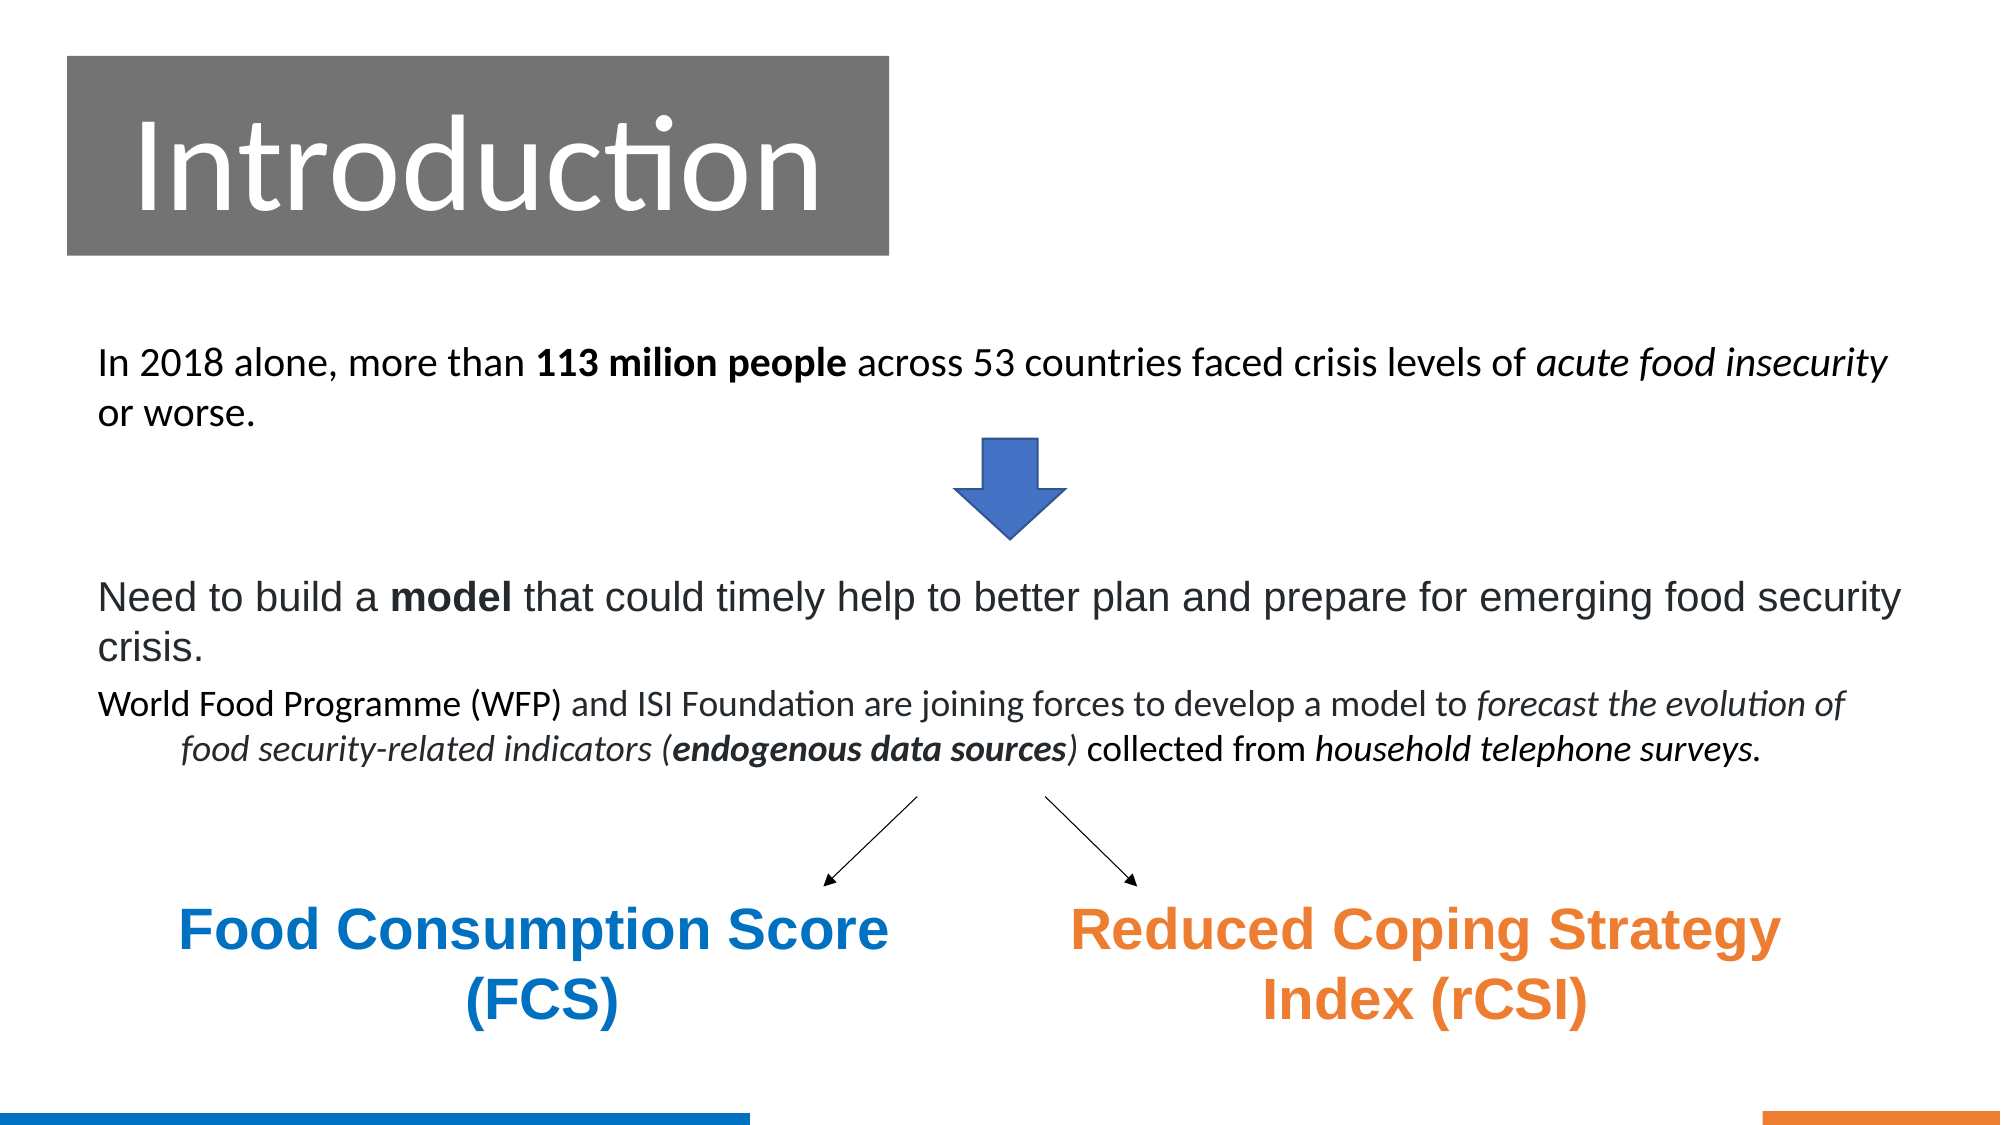

Introduction
In 2018 alone, more than 113 milion people across 53 countries faced crisis levels of acute food insecurity or worse.

Need to build a model that could timely help to better plan and prepare for emerging food security crisis.
World Food Programme (WFP) and ISI Foundation are joining forces to develop a model to forecast the evolution of food security-related indicators (endogenous data sources) collected from household telephone surveys.

Food Consumption Score
(FCS)
Reduced Coping Strategy Index (rCSI)